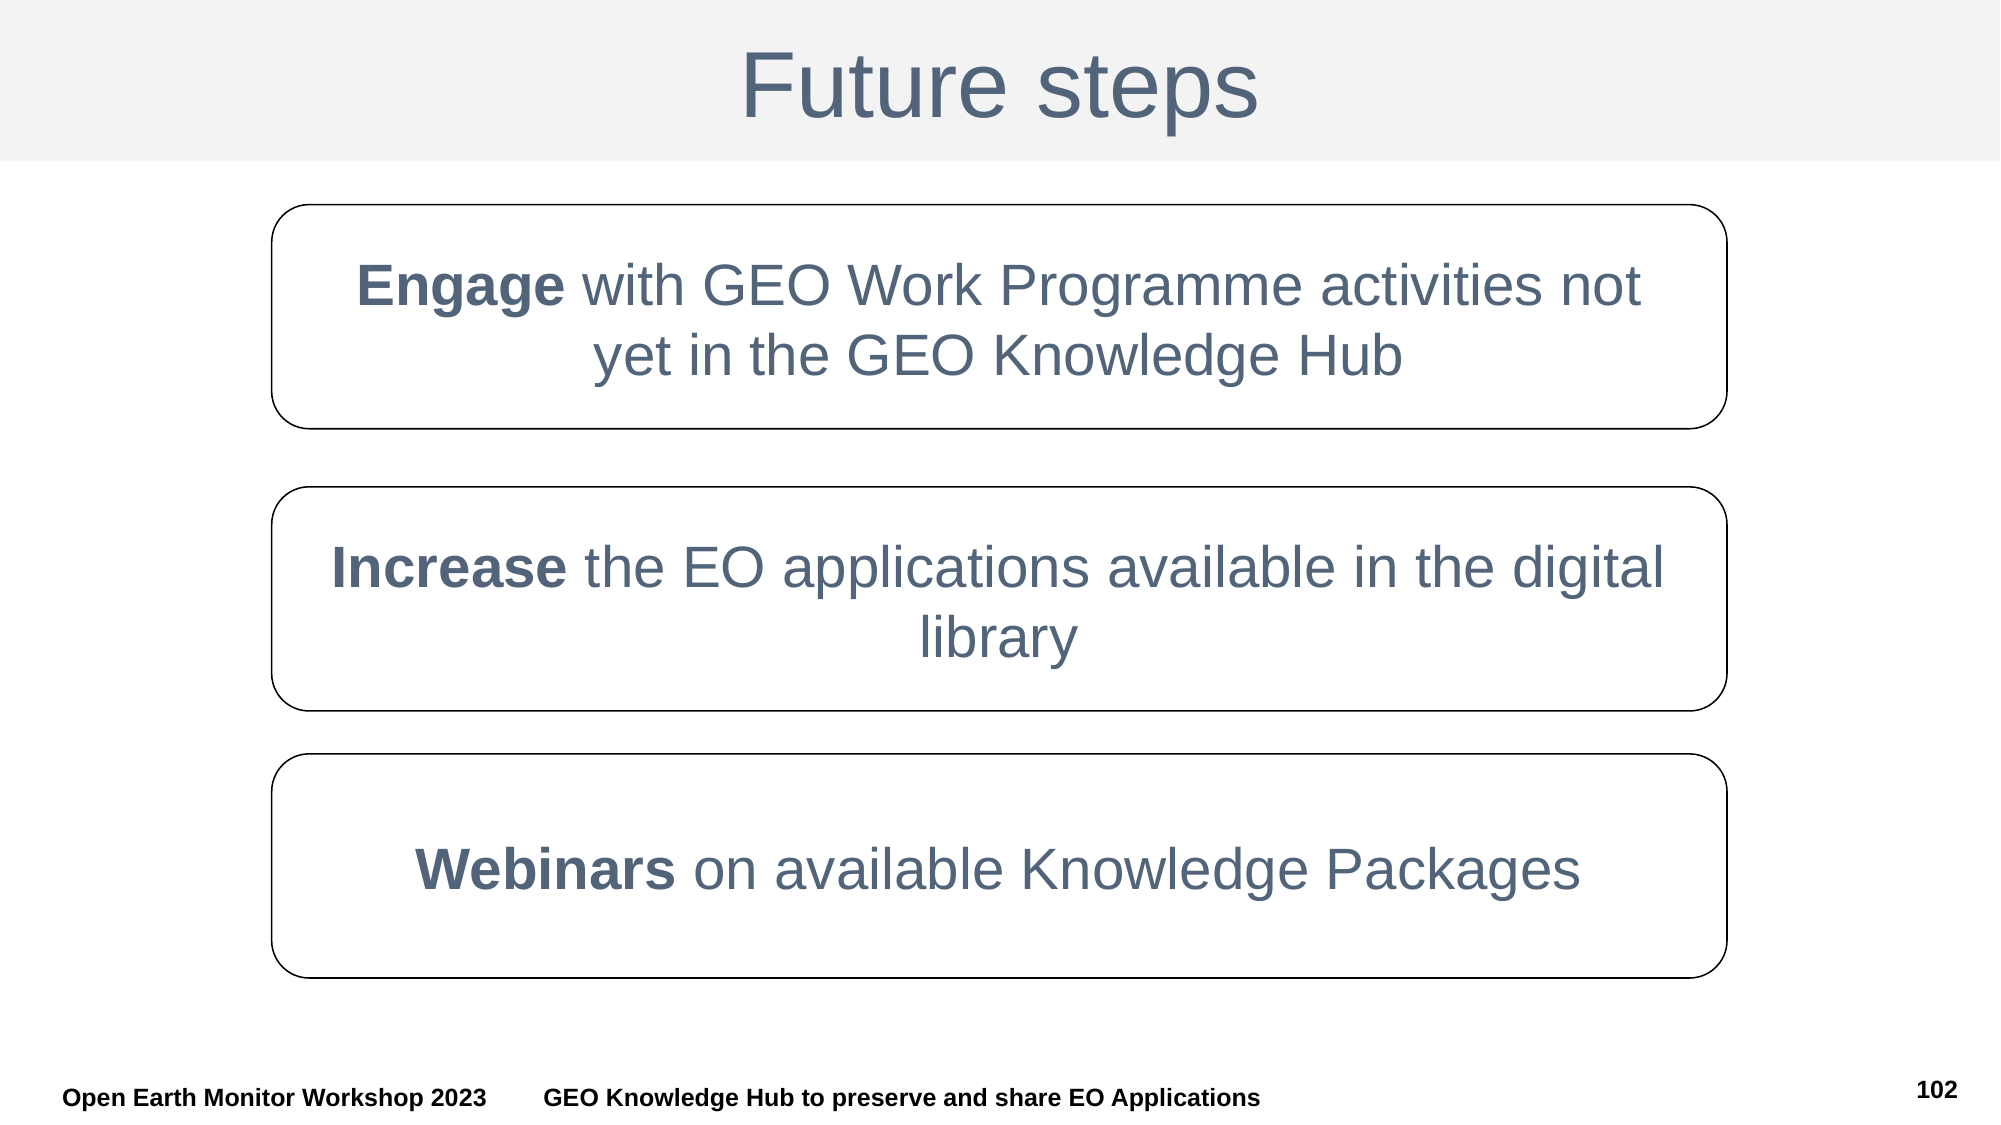

Future steps
#
Engage with GEO Work Programme activities not yet in the GEO Knowledge Hub
Increase the EO applications available in the digital library
Webinars on available Knowledge Packages
06/16/2023
102
Open Earth Monitor Workshop 2023
GEO Knowledge Hub to preserve and share EO Applications